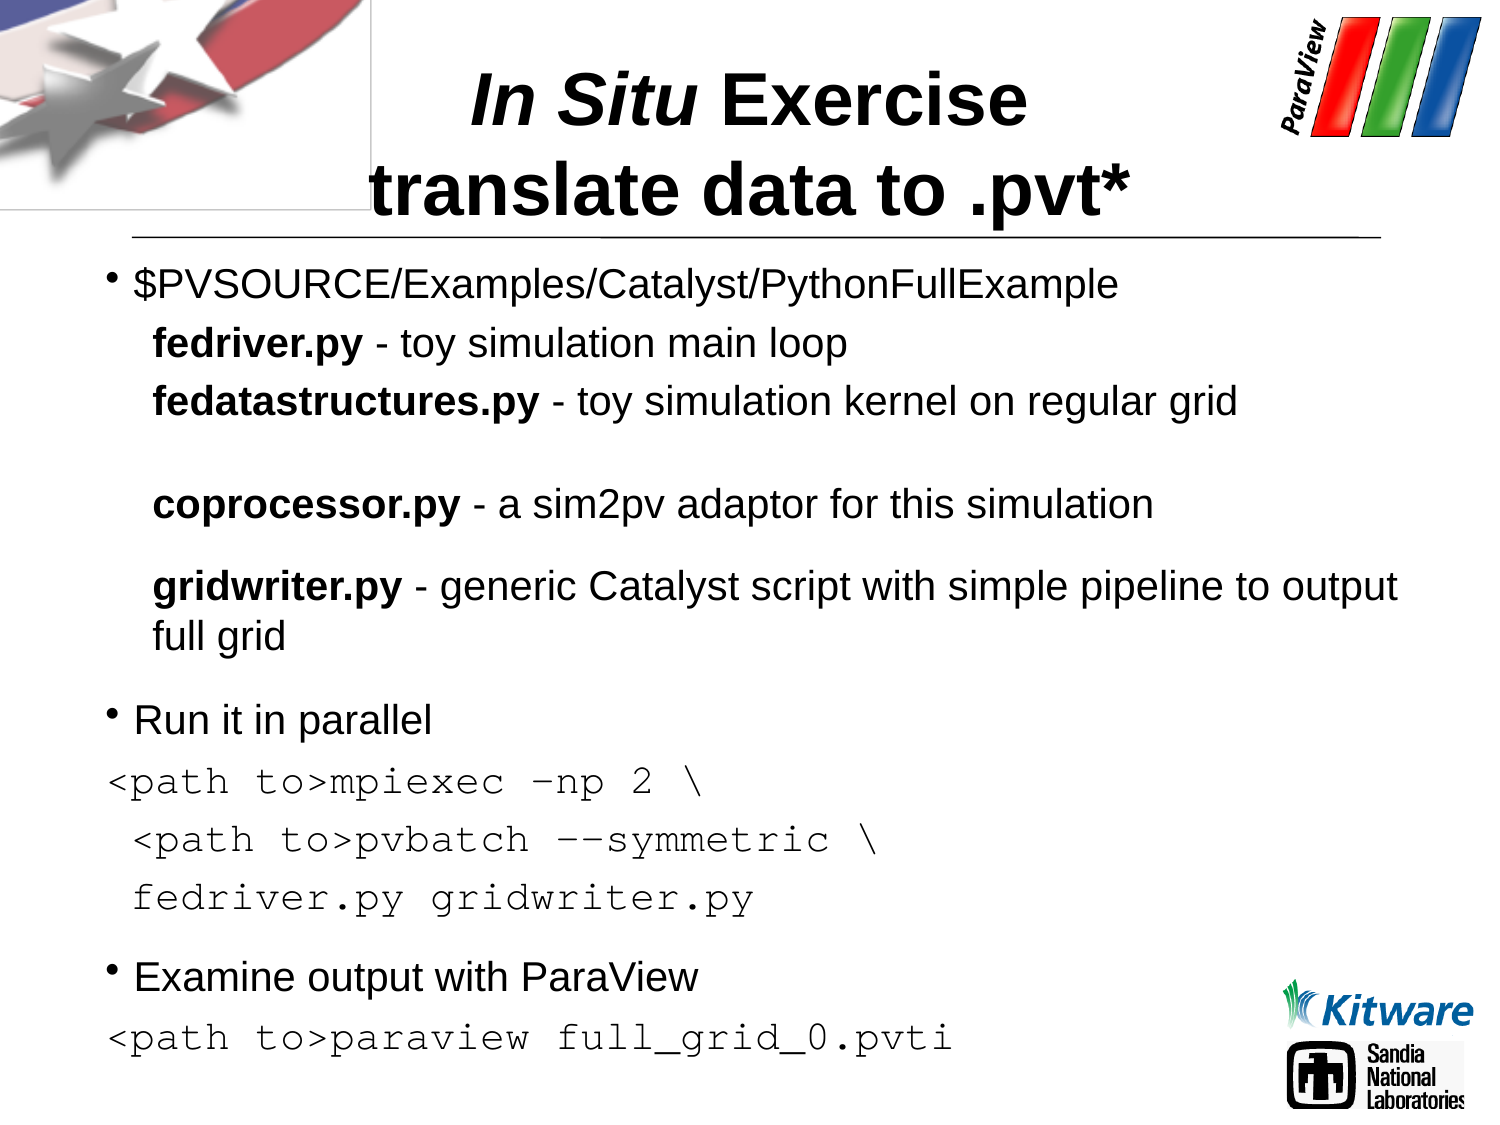

# In Situ Exercise translate data to .pvt*
$PVSOURCE/Examples/Catalyst/PythonFullExample
fedriver.py - toy simulation main loop
fedatastructures.py - toy simulation kernel on regular grid

coprocessor.py - a sim2pv adaptor for this simulation

gridwriter.py - generic Catalyst script with simple pipeline to output full grid

Run it in parallel
<path to>mpiexec -np 2 \
 <path to>pvbatch --symmetric \
 fedriver.py gridwriter.py

Examine output with ParaView
<path to>paraview full_grid_0.pvti